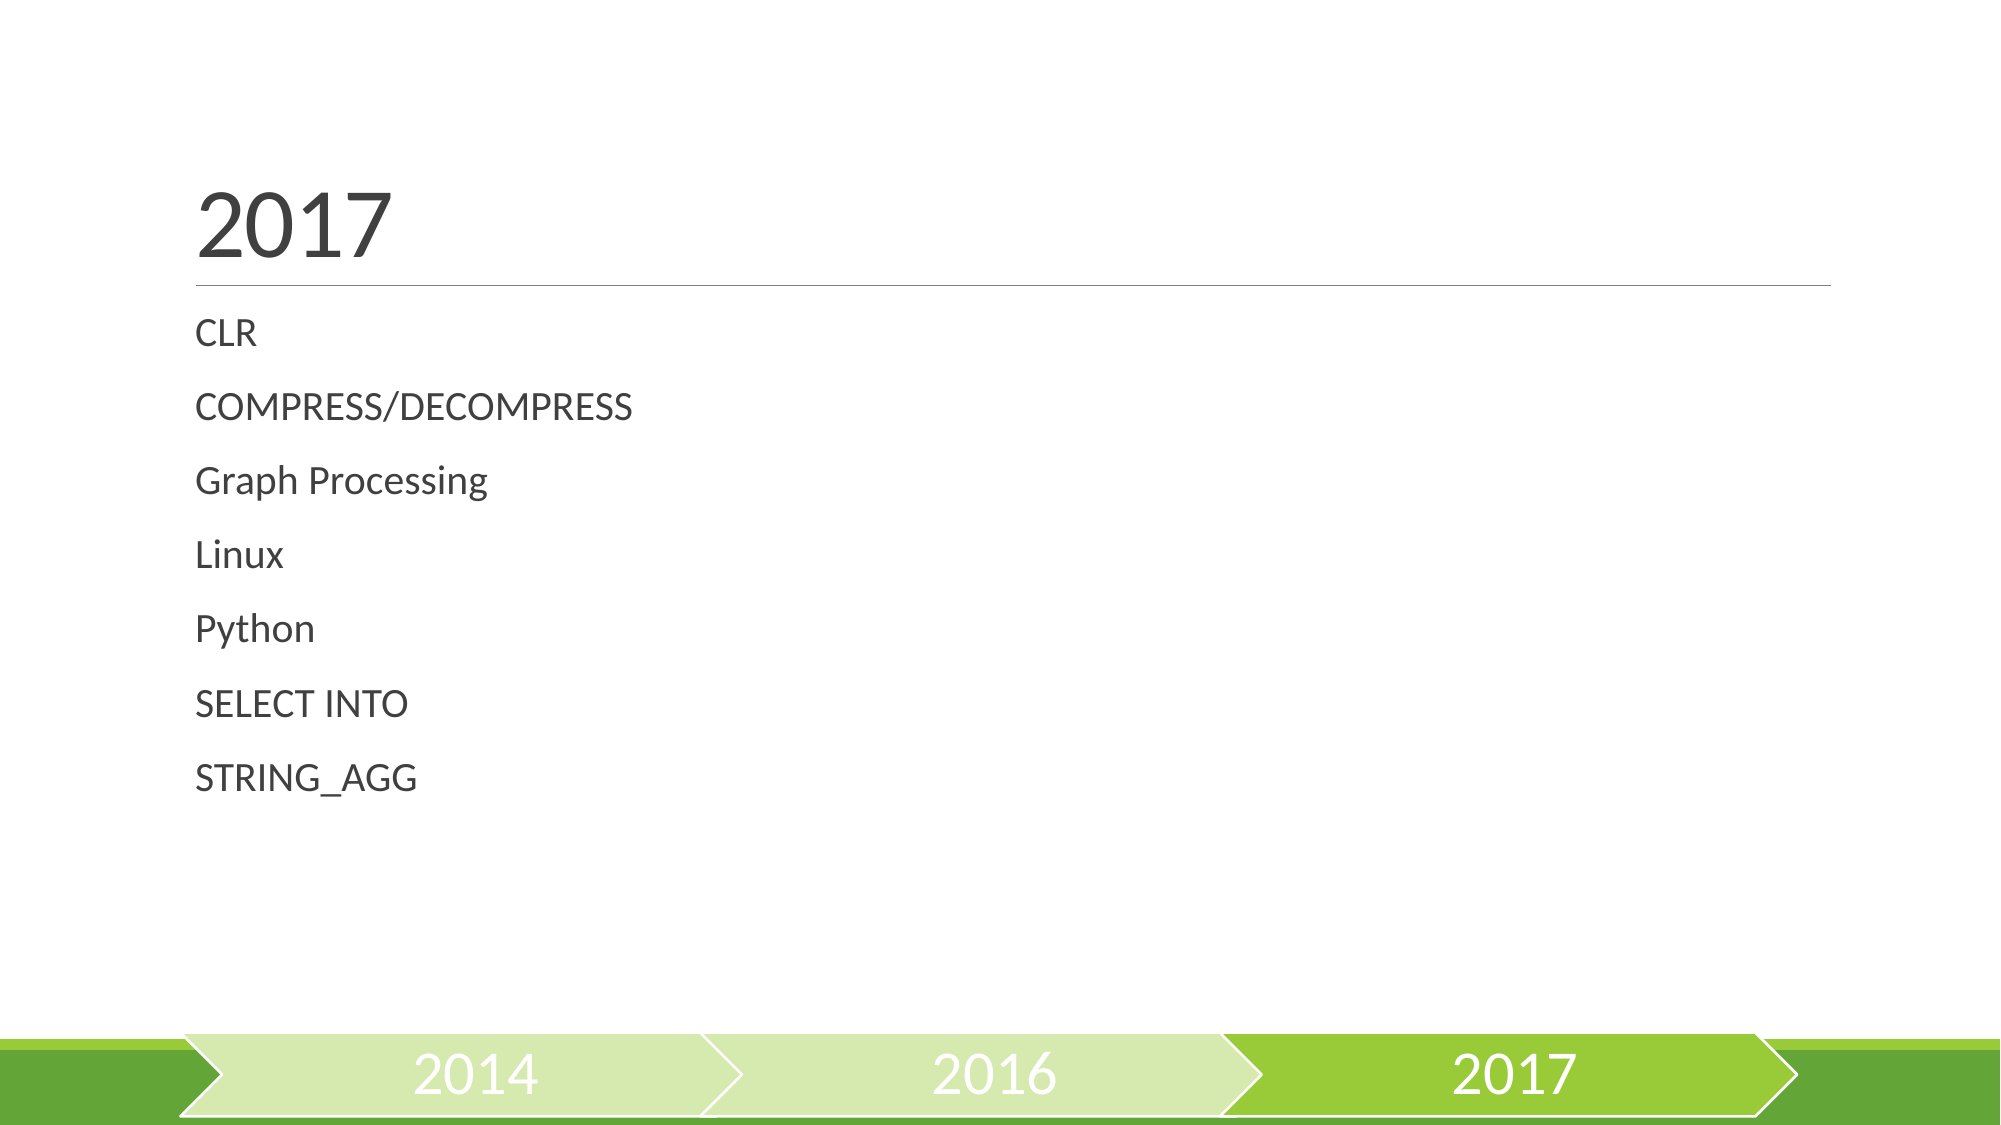

# 2017
CLR
COMPRESS/DECOMPRESS
Graph Processing
Linux
Python
SELECT INTO
STRING_AGG
2014
2016
2017